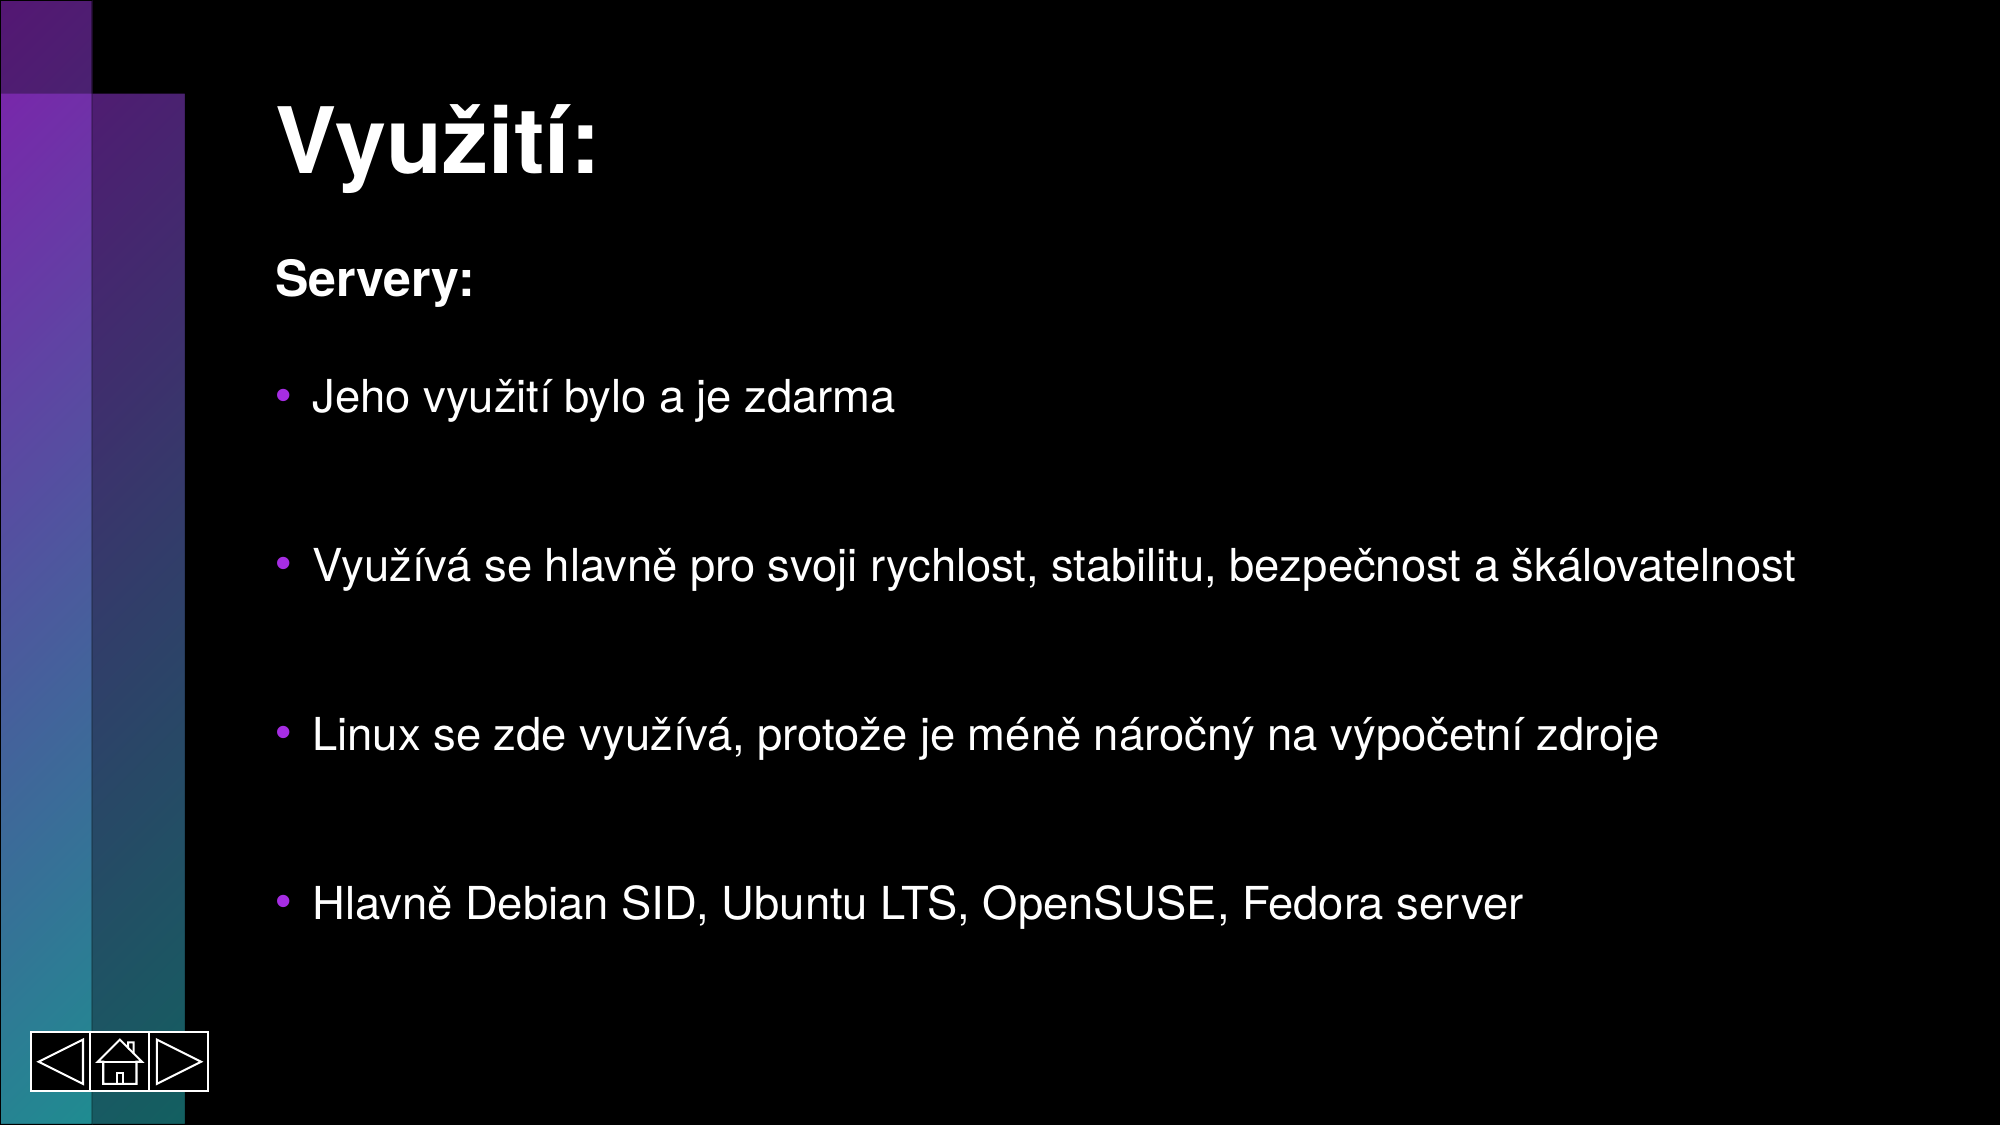

# Využití:
Servery:
Jeho využití bylo a je zdarma

Využívá se hlavně pro svoji rychlost, stabilitu, bezpečnost a škálovatelnost

Linux se zde využívá, protože je méně náročný na výpočetní zdroje

Hlavně Debian SID, Ubuntu LTS, OpenSUSE, Fedora server